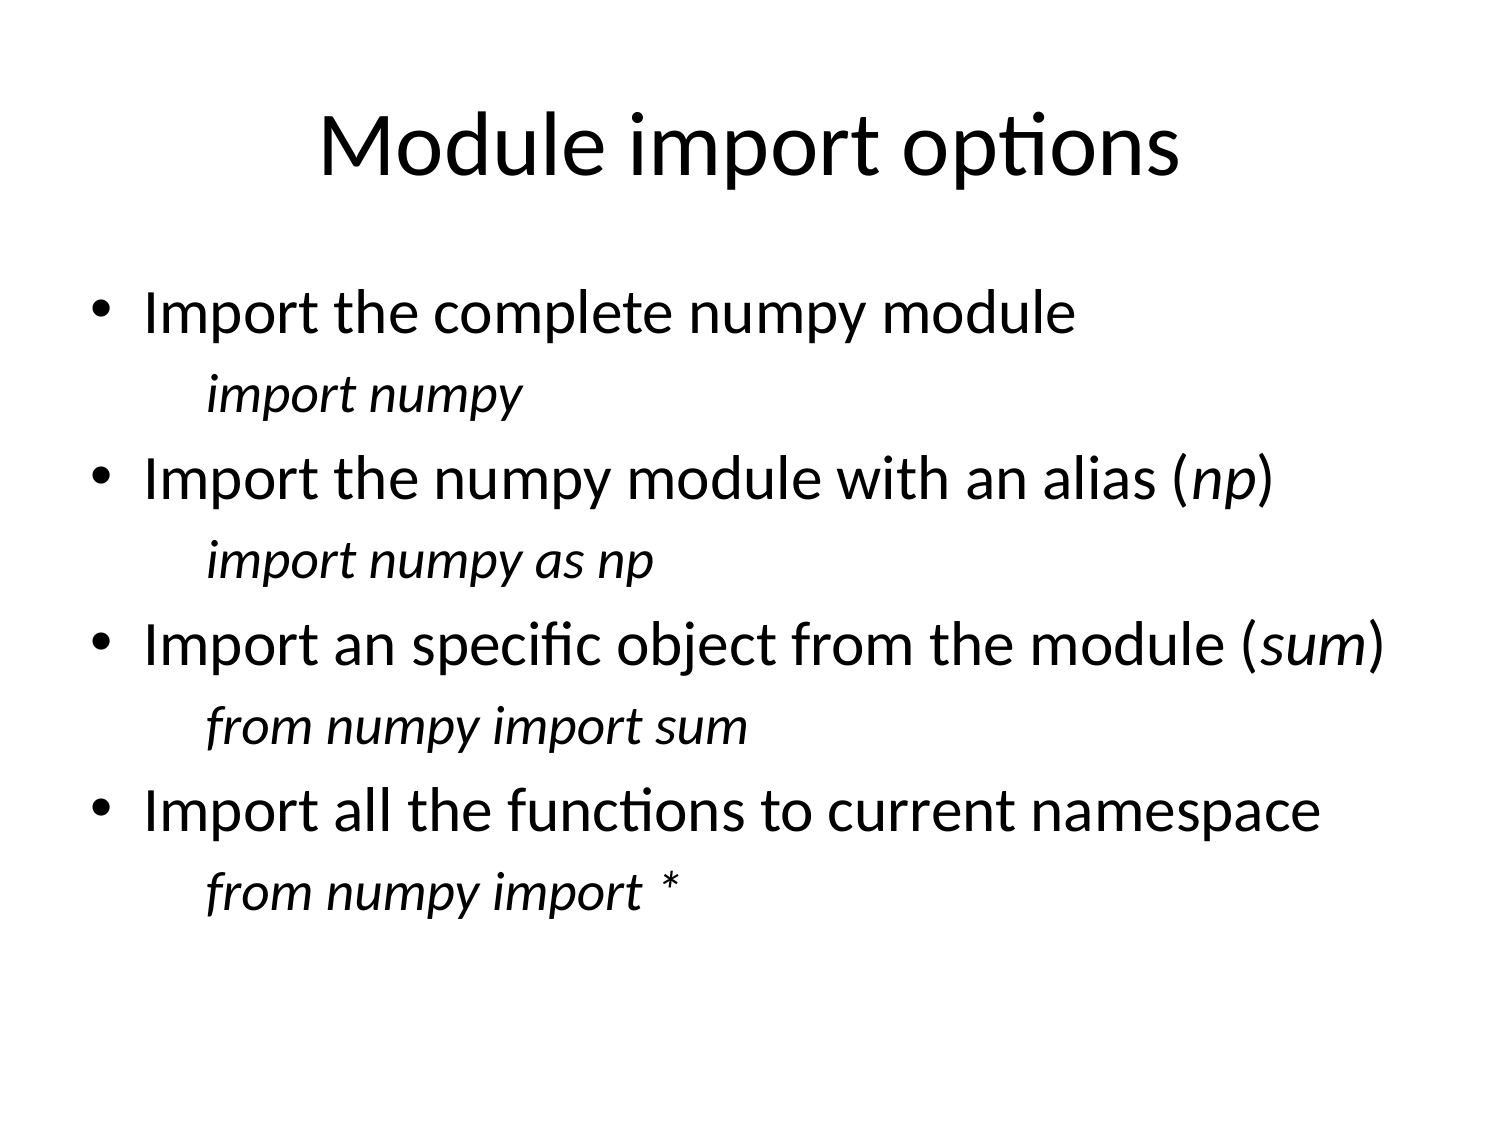

# Module import options
Import the complete numpy module
		import numpy
Import the numpy module with an alias (np)
		import numpy as np
Import an specific object from the module (sum)
		from numpy import sum
Import all the functions to current namespace
		from numpy import *